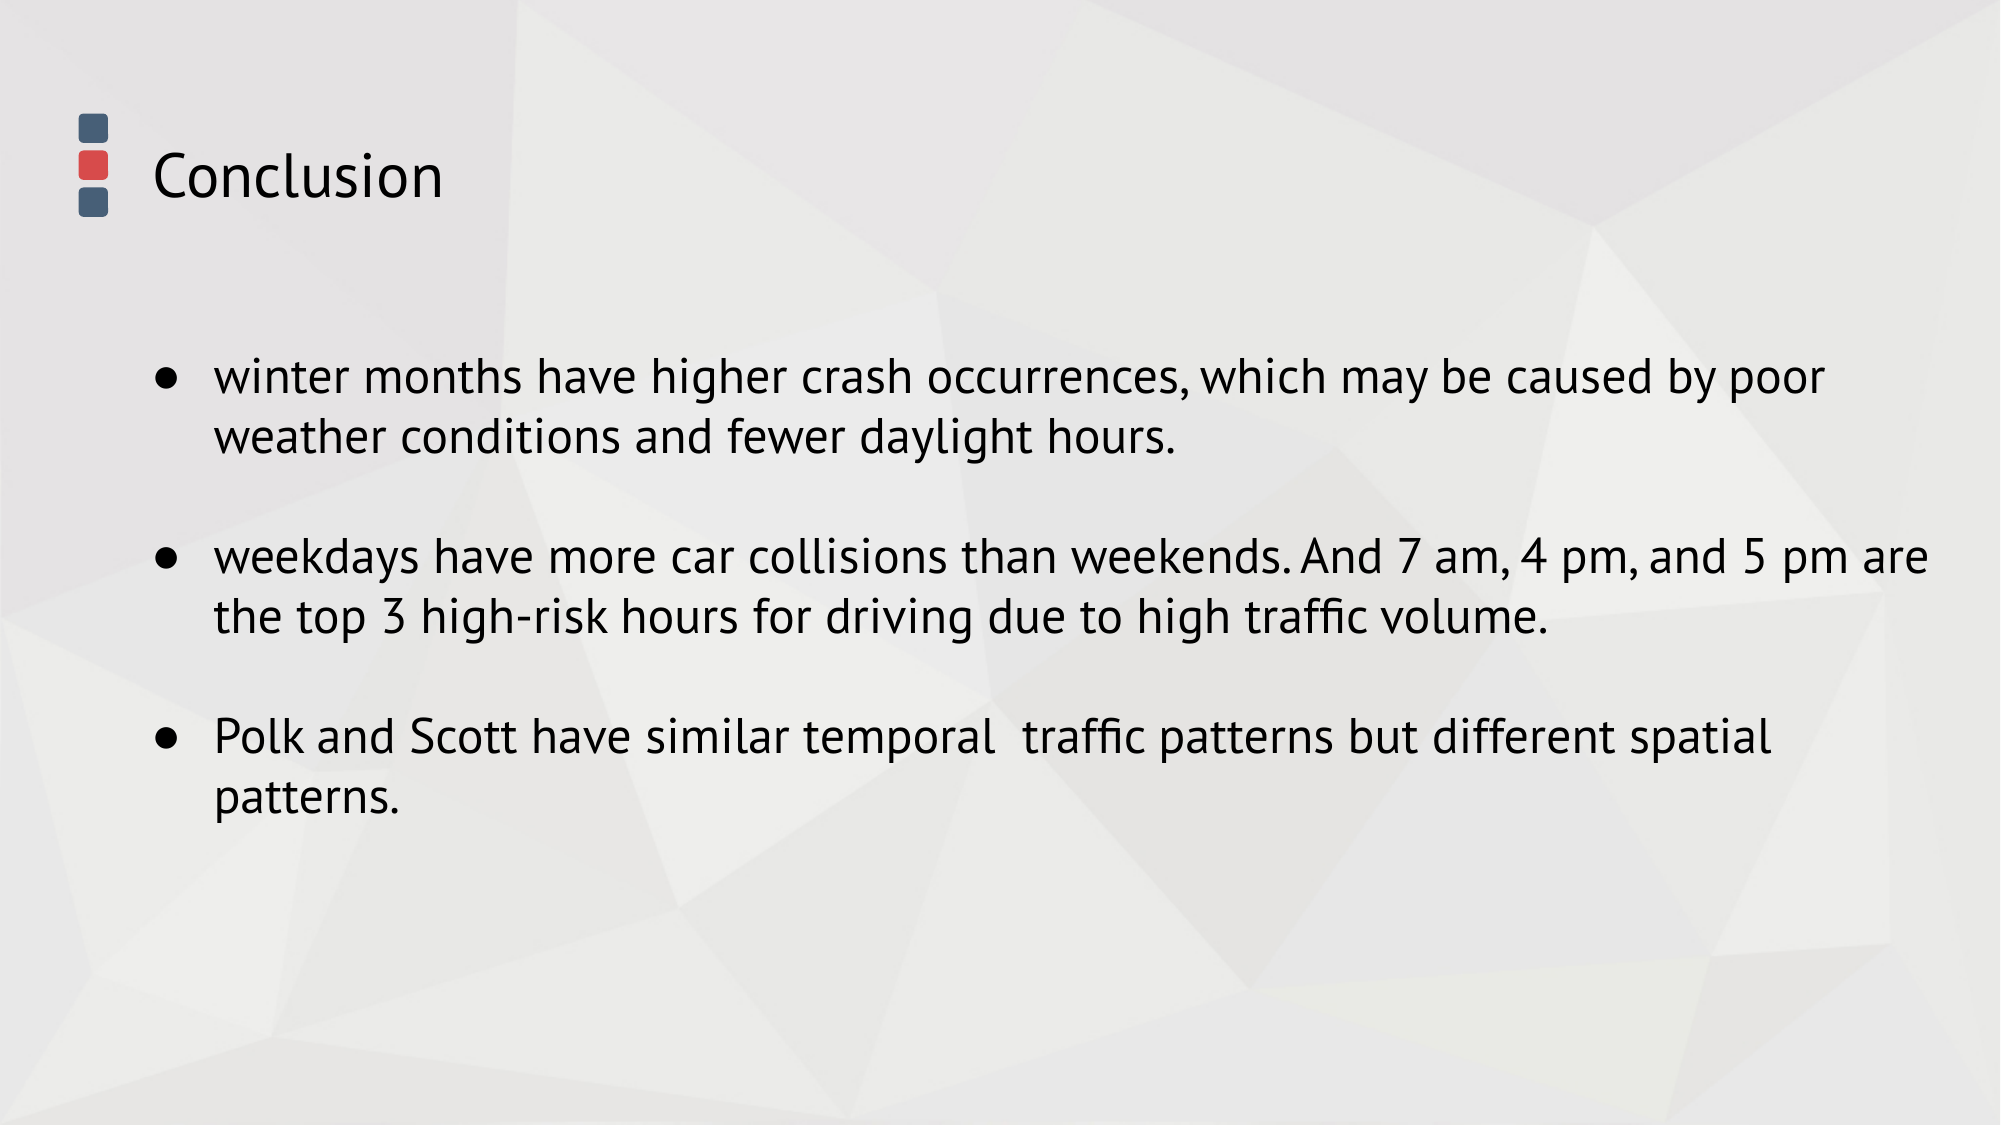

Conclusion

winter months have higher crash occurrences, which may be caused by poor weather conditions and fewer daylight hours.

weekdays have more car collisions than weekends. And 7 am, 4 pm, and 5 pm are the top 3 high-risk hours for driving due to high traffic volume.

Polk and Scott have similar temporal  traffic patterns but different spatial patterns.